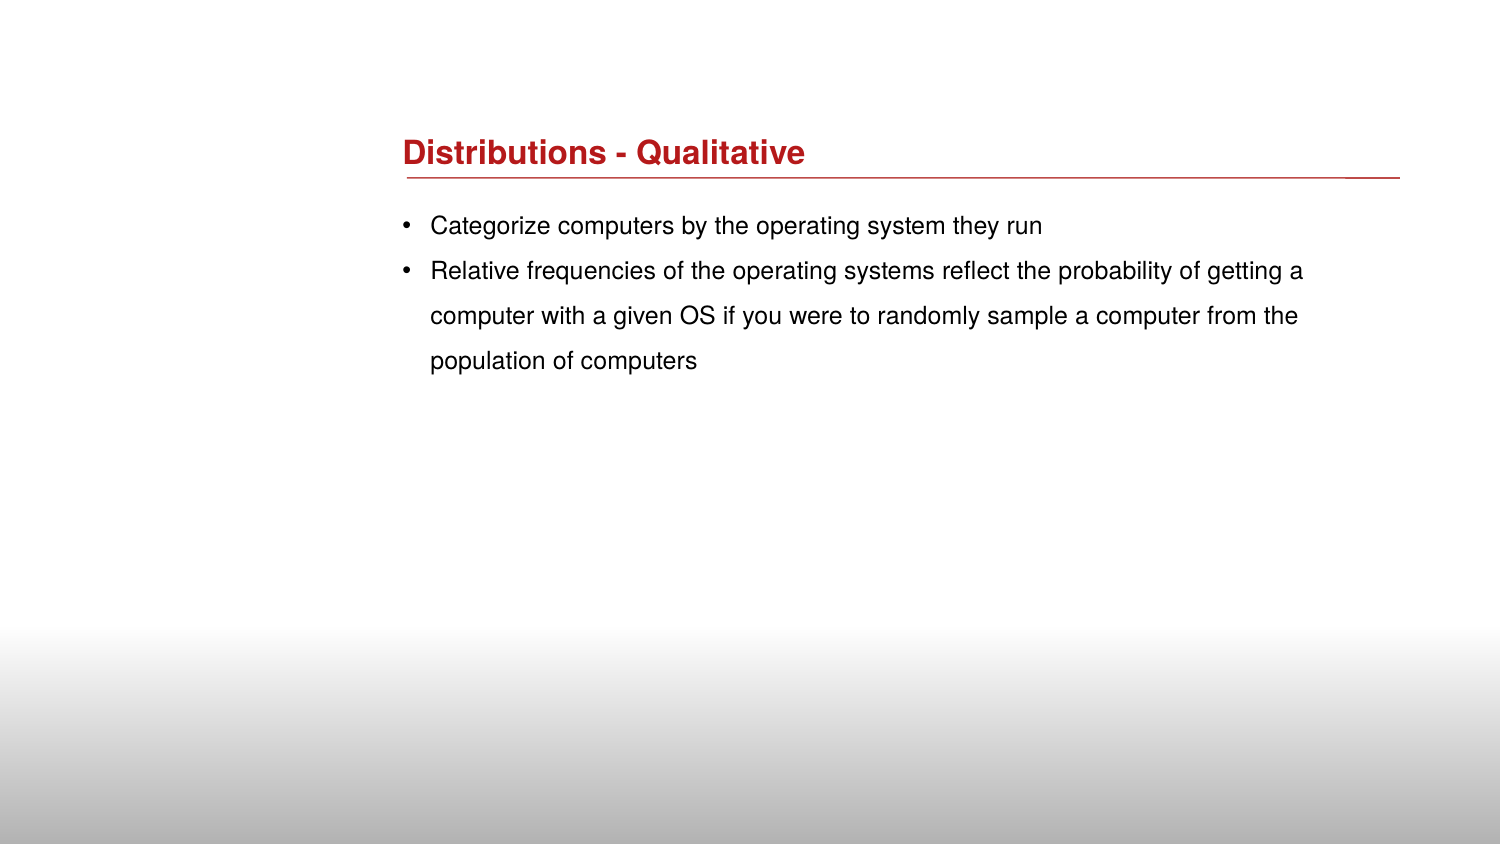

# Distributions - Qualitative
Categorize computers by the operating system they run
Relative frequencies of the operating systems reflect the probability of getting a computer with a given OS if you were to randomly sample a computer from the population of computers